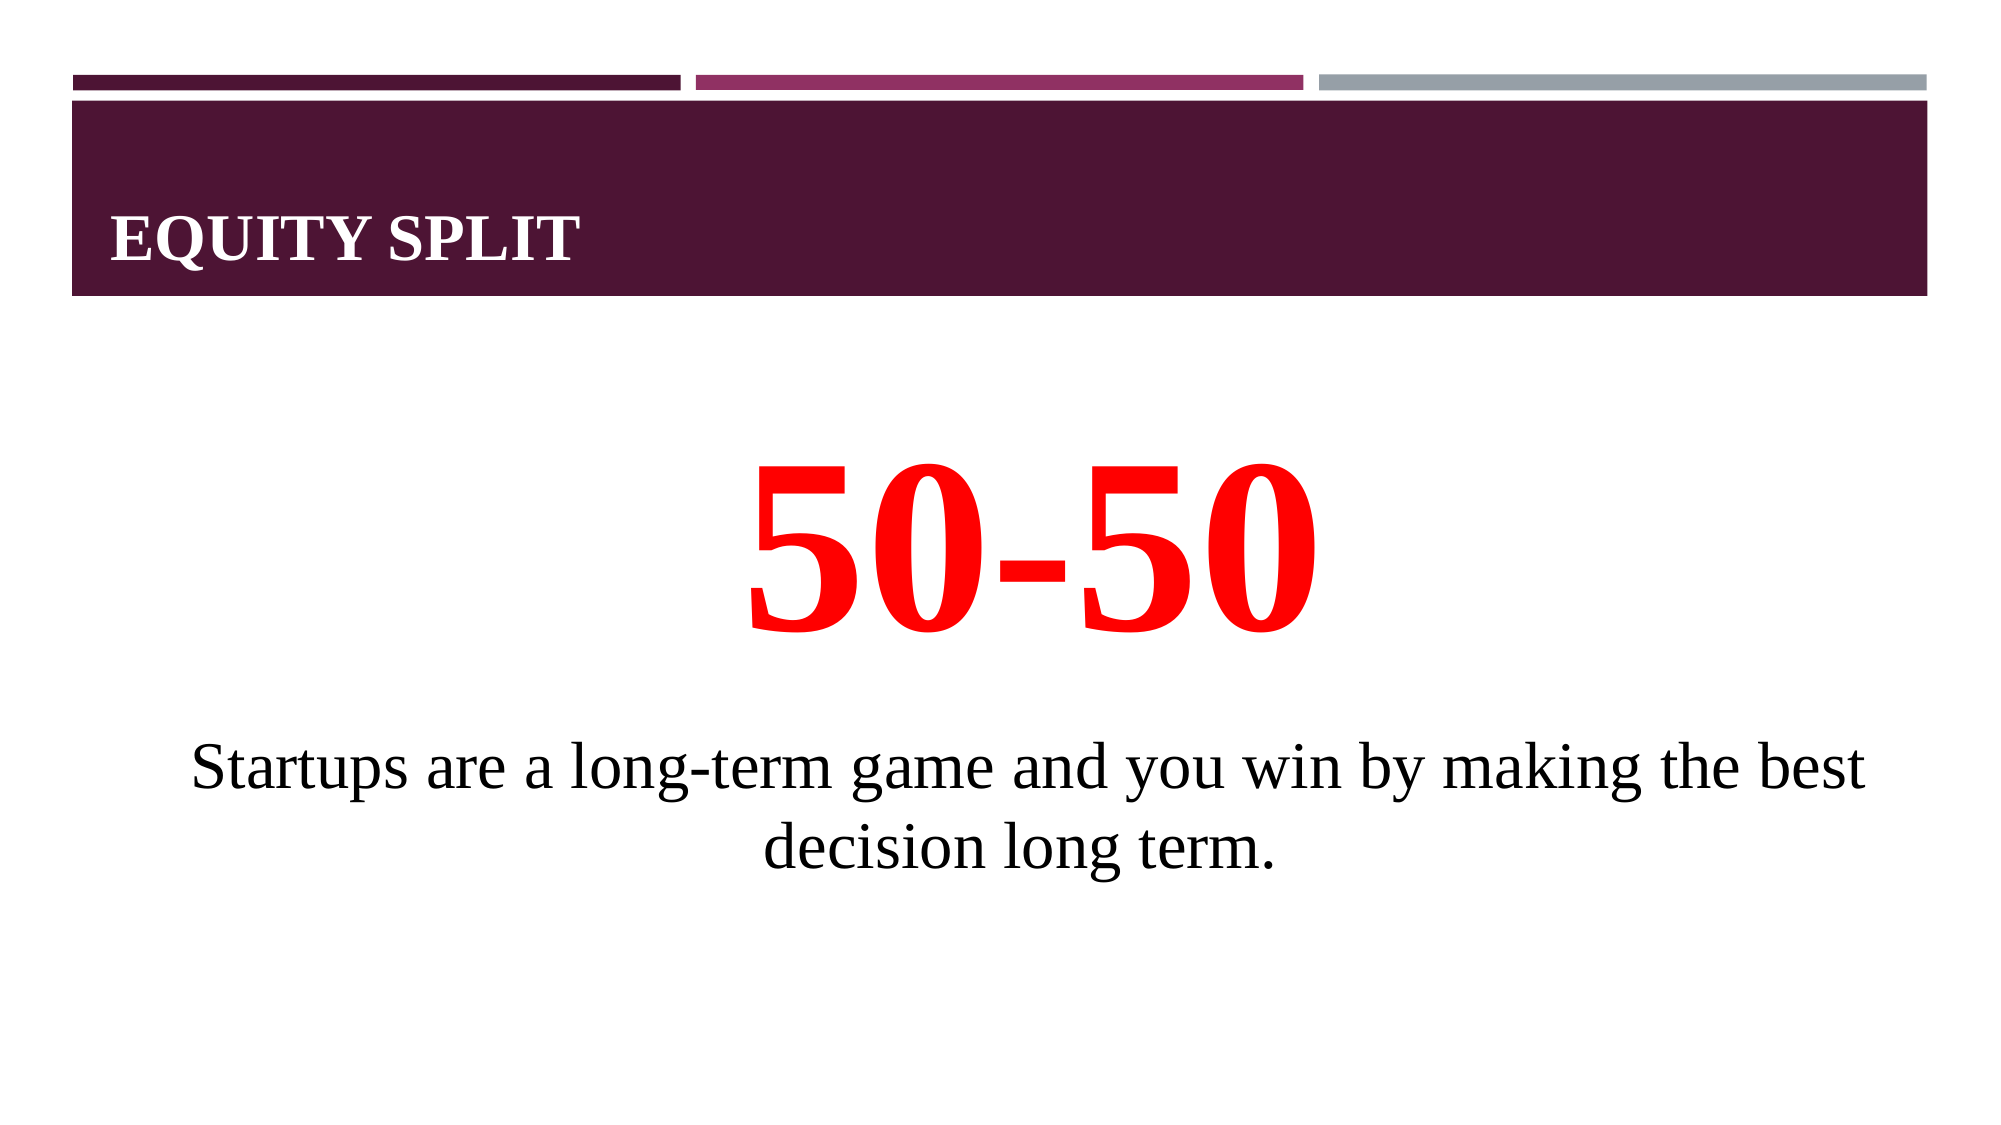

# EQUITY SPLIT
50-50
Startups are a long-term game and you win by making the best decision long term.